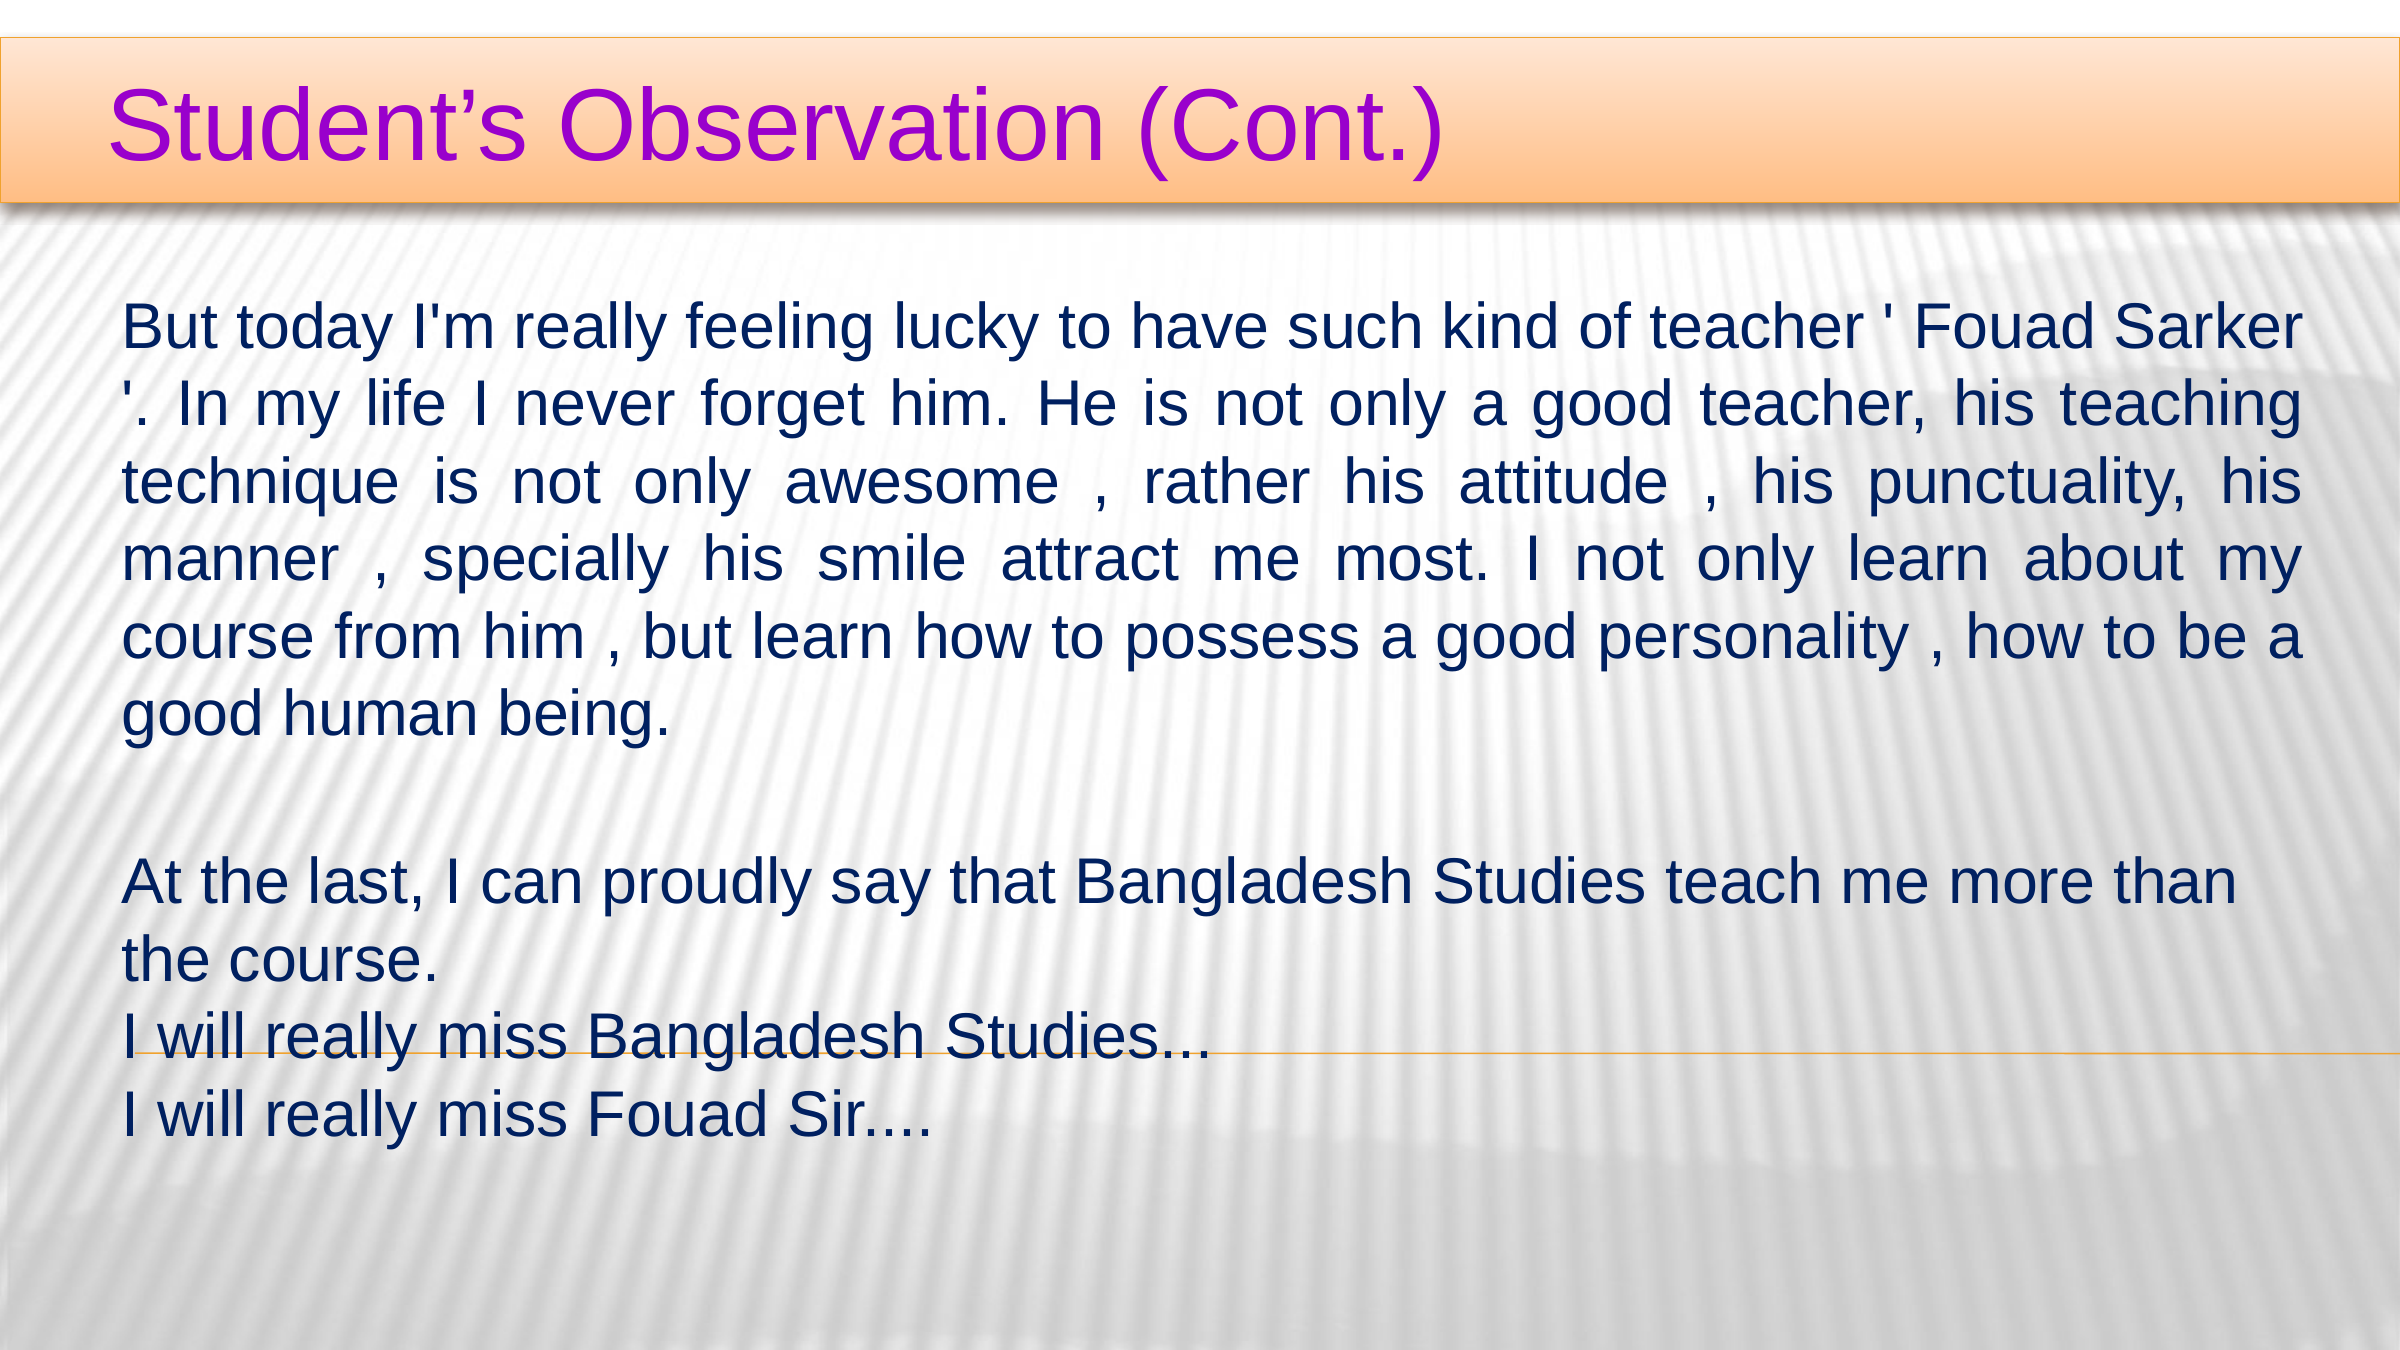

Student’s Observation (Cont.)
But today I'm really feeling lucky to have such kind of teacher ' Fouad Sarker '. In my life I never forget him. He is not only a good teacher, his teaching technique is not only awesome , rather his attitude , his punctuality, his manner , specially his smile attract me most. I not only learn about my course from him , but learn how to possess a good personality , how to be a good human being.
At the last, I can proudly say that Bangladesh Studies teach me more than the course.
I will really miss Bangladesh Studies...
I will really miss Fouad Sir....